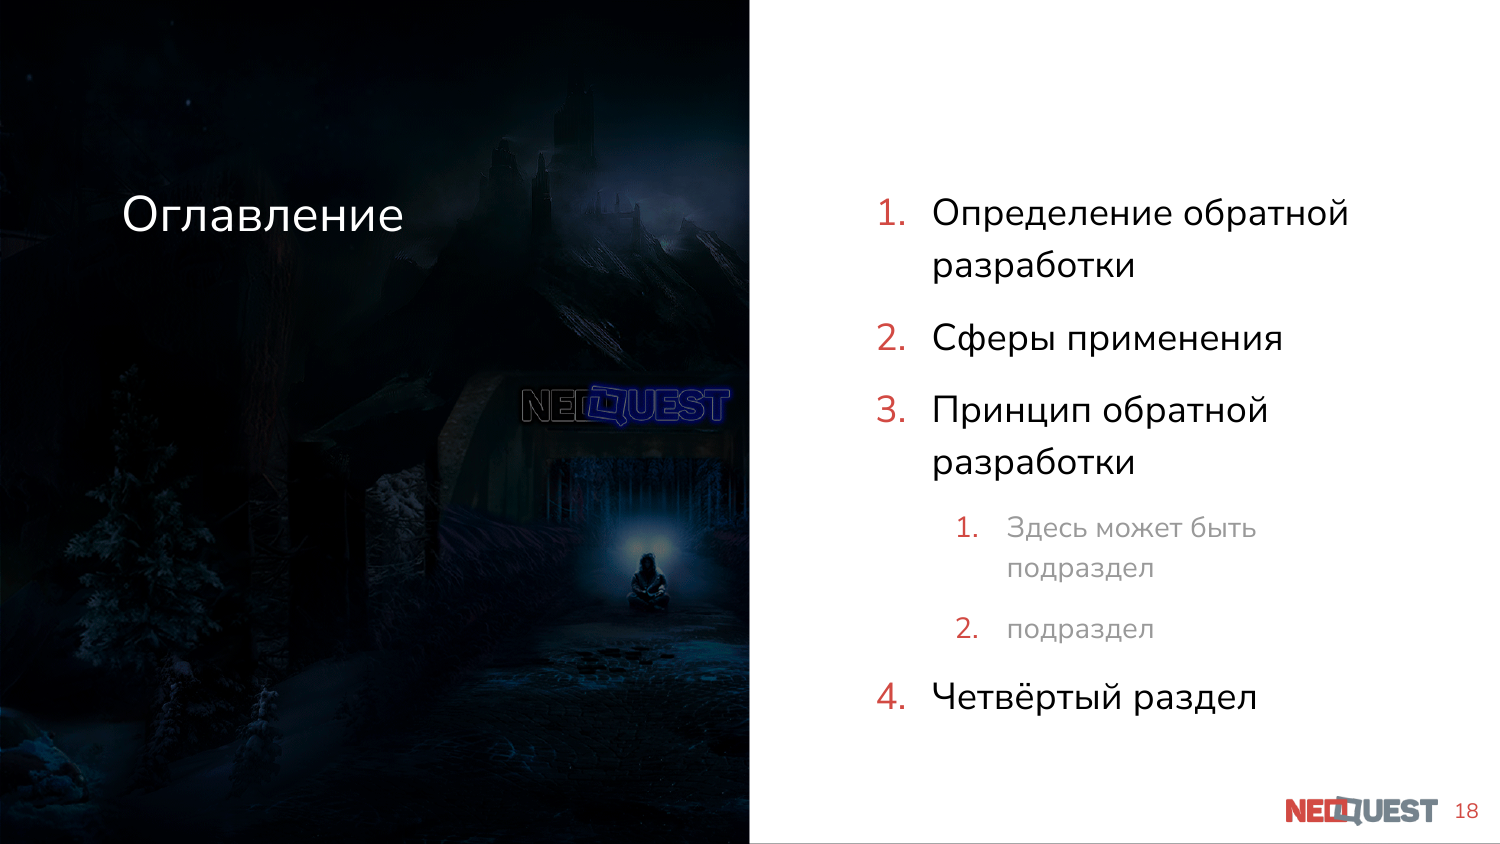

# Оглавление
Определение обратной разработки
Сферы применения
Принцип обратной разработки
Здесь может быть подраздел
подраздел
Четвёртый раздел
18